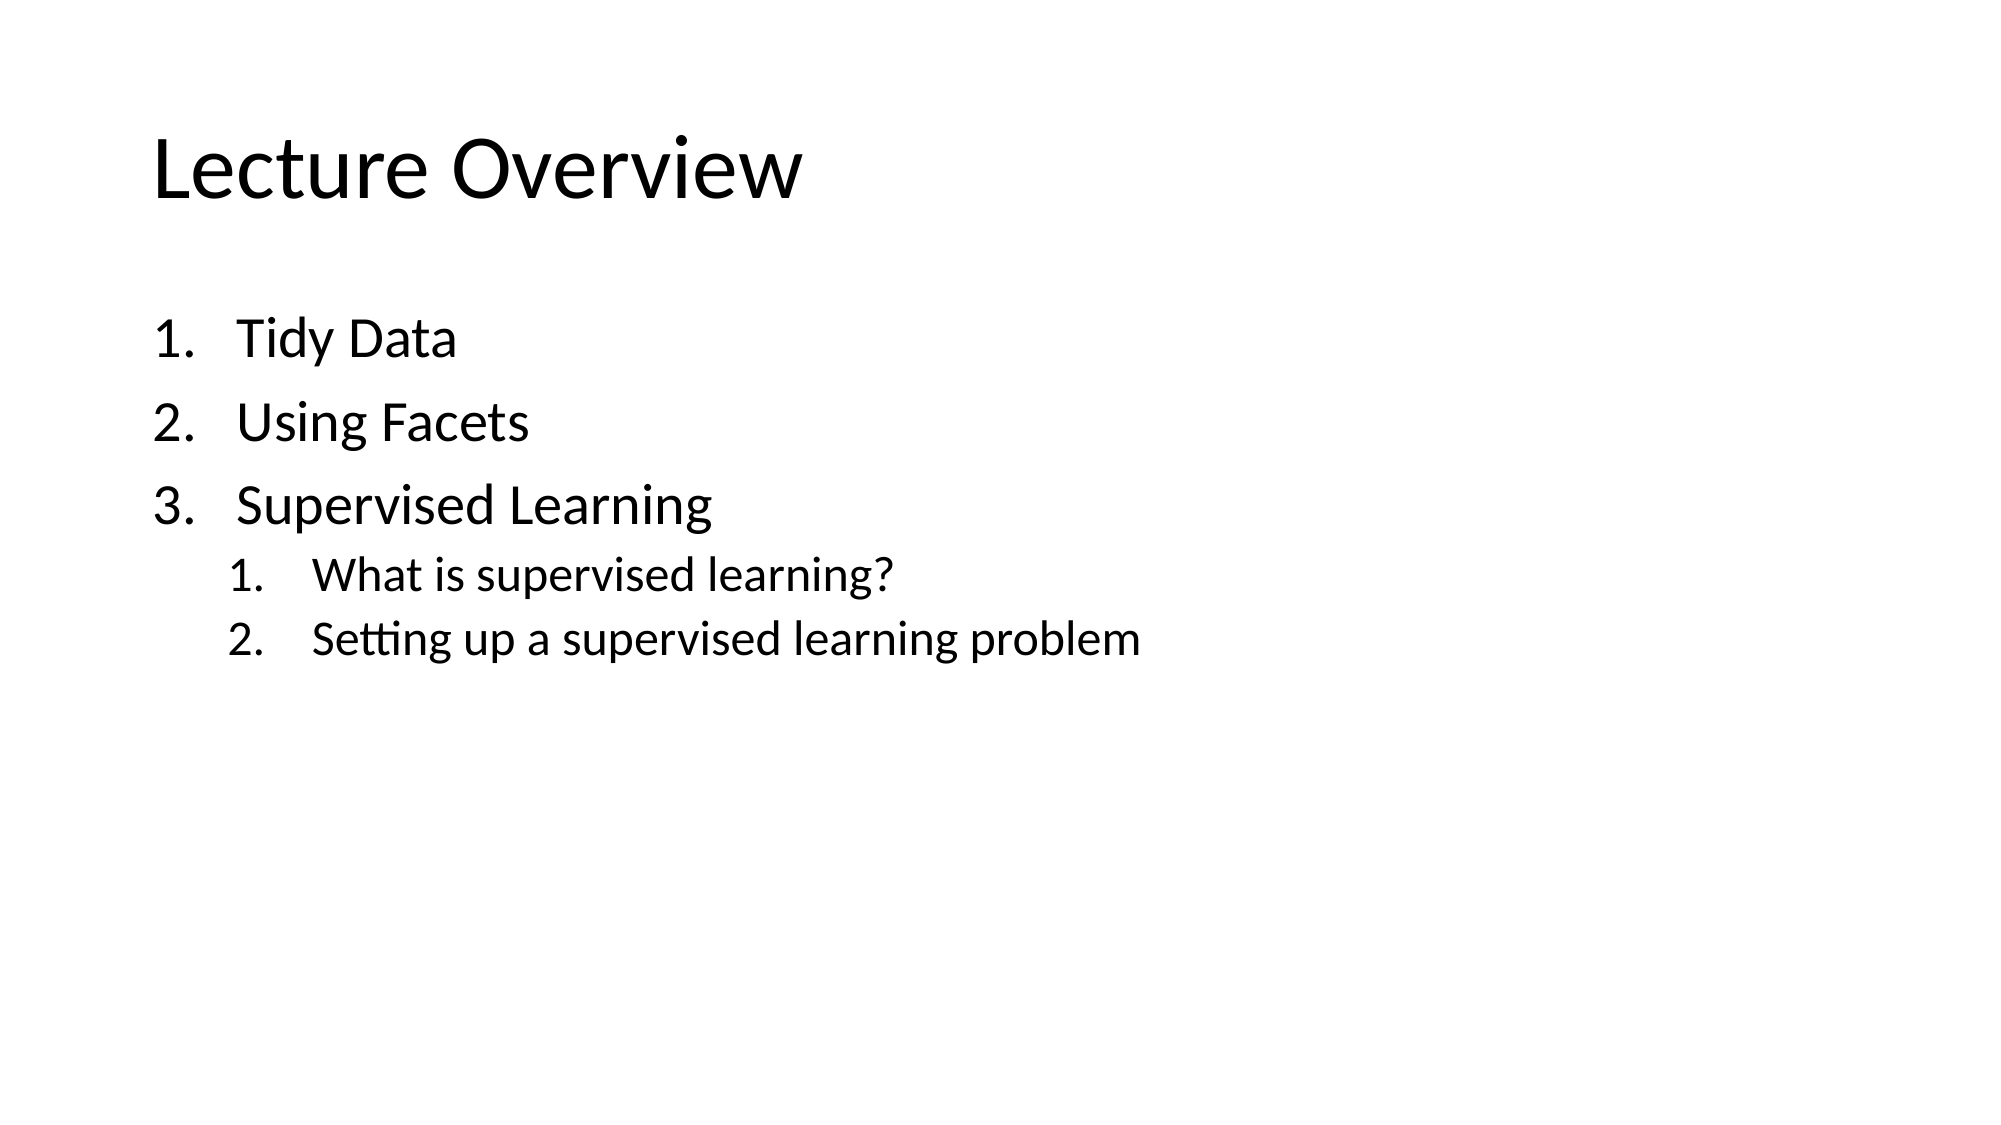

# Lecture Overview
Tidy Data
Using Facets
Supervised Learning
What is supervised learning?
Setting up a supervised learning problem